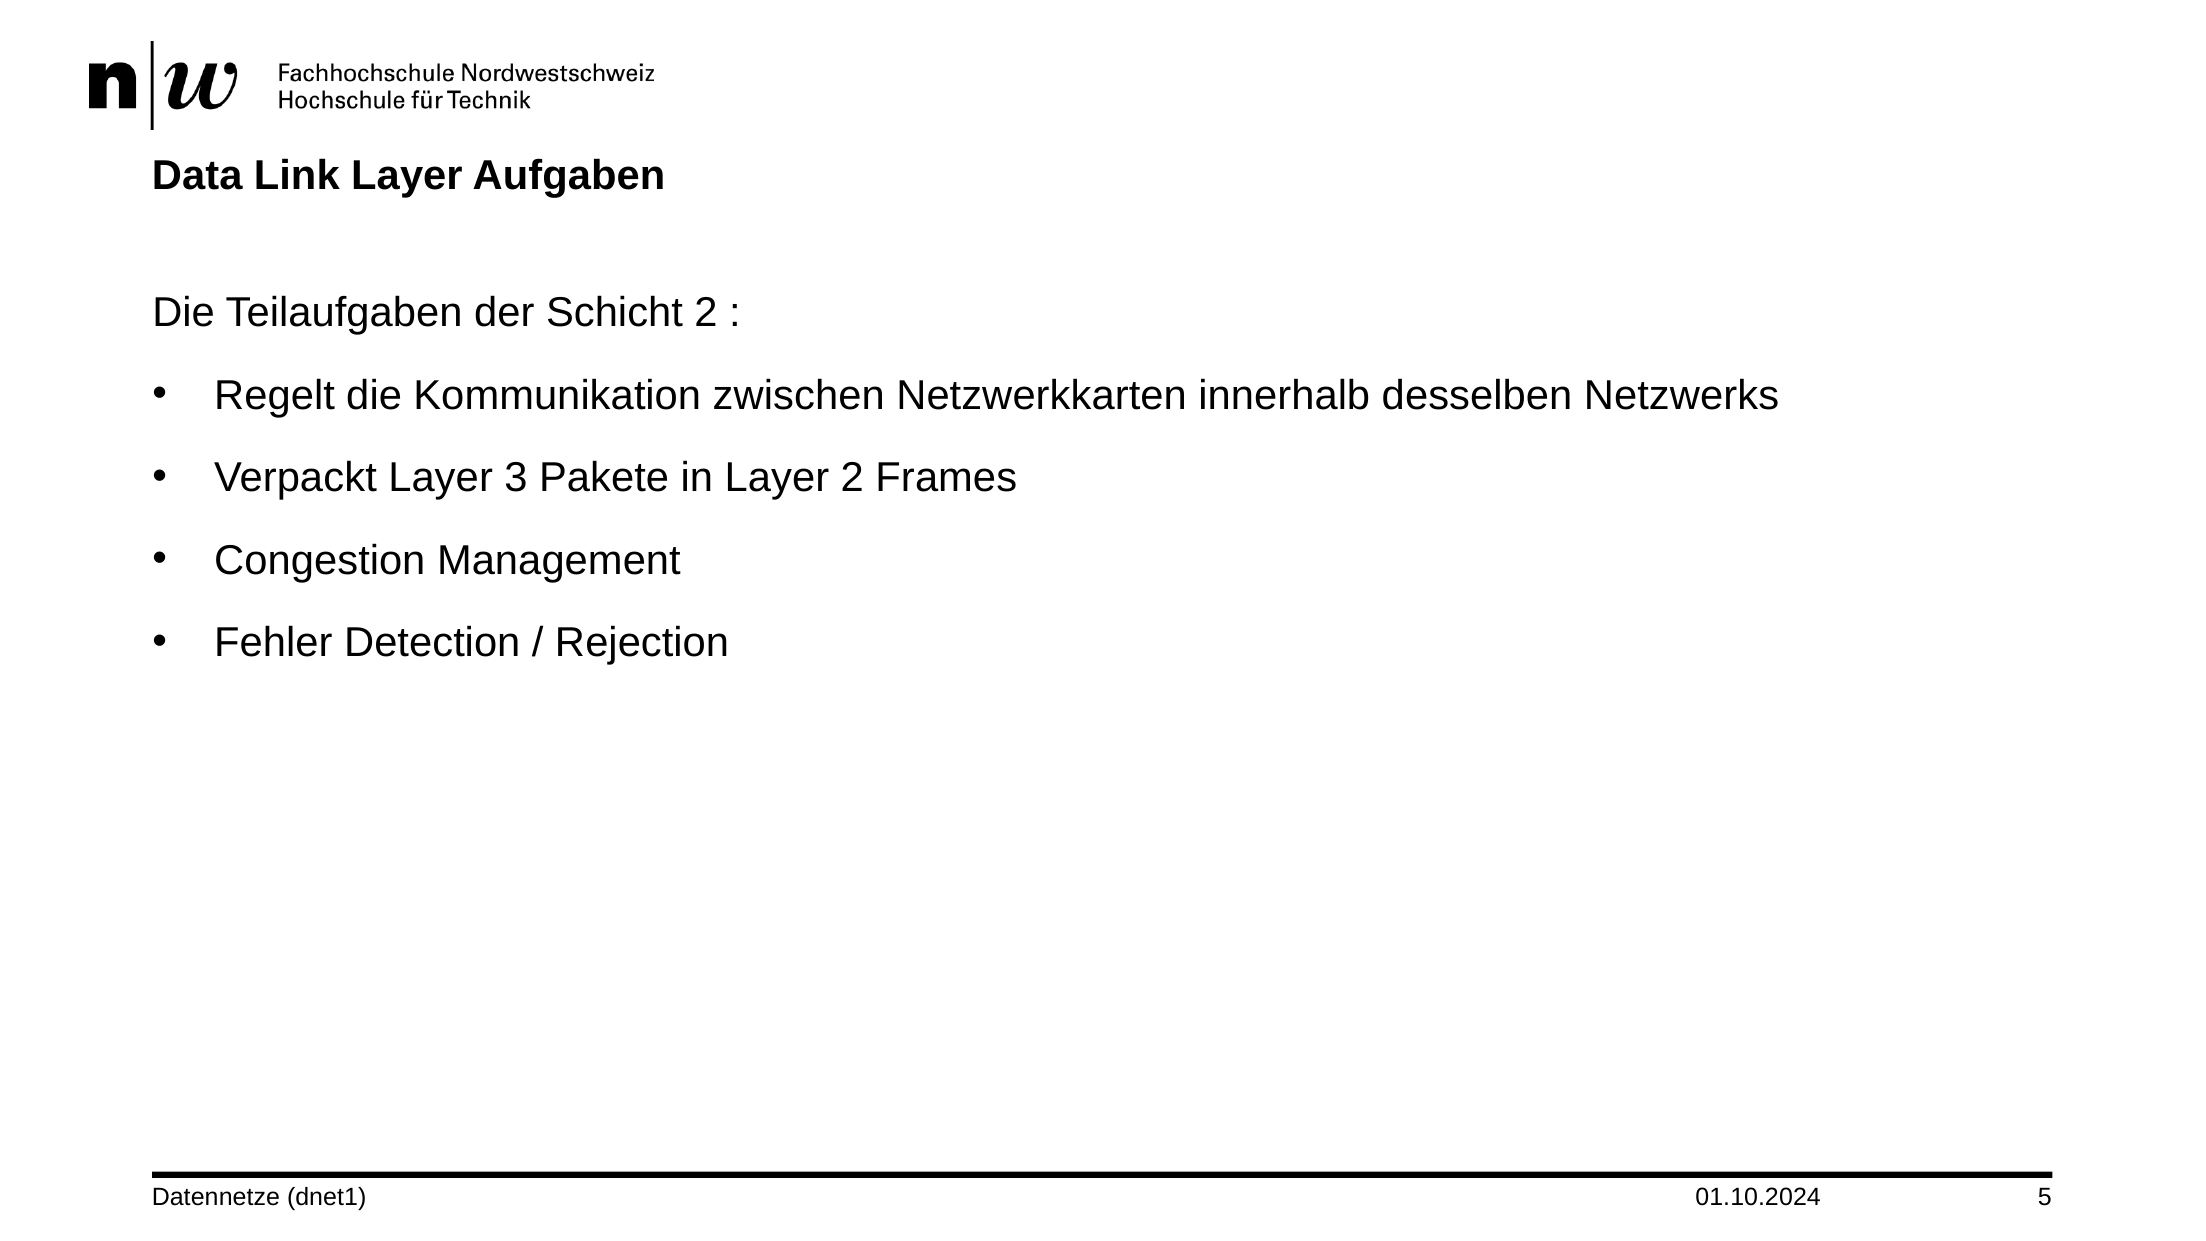

# Data Link Layer Aufgaben
Die Teilaufgaben der Schicht 2 :
Regelt die Kommunikation zwischen Netzwerkkarten innerhalb desselben Netzwerks
Verpackt Layer 3 Pakete in Layer 2 Frames
Congestion Management
Fehler Detection / Rejection
Datennetze (dnet1)
01.10.2024
5